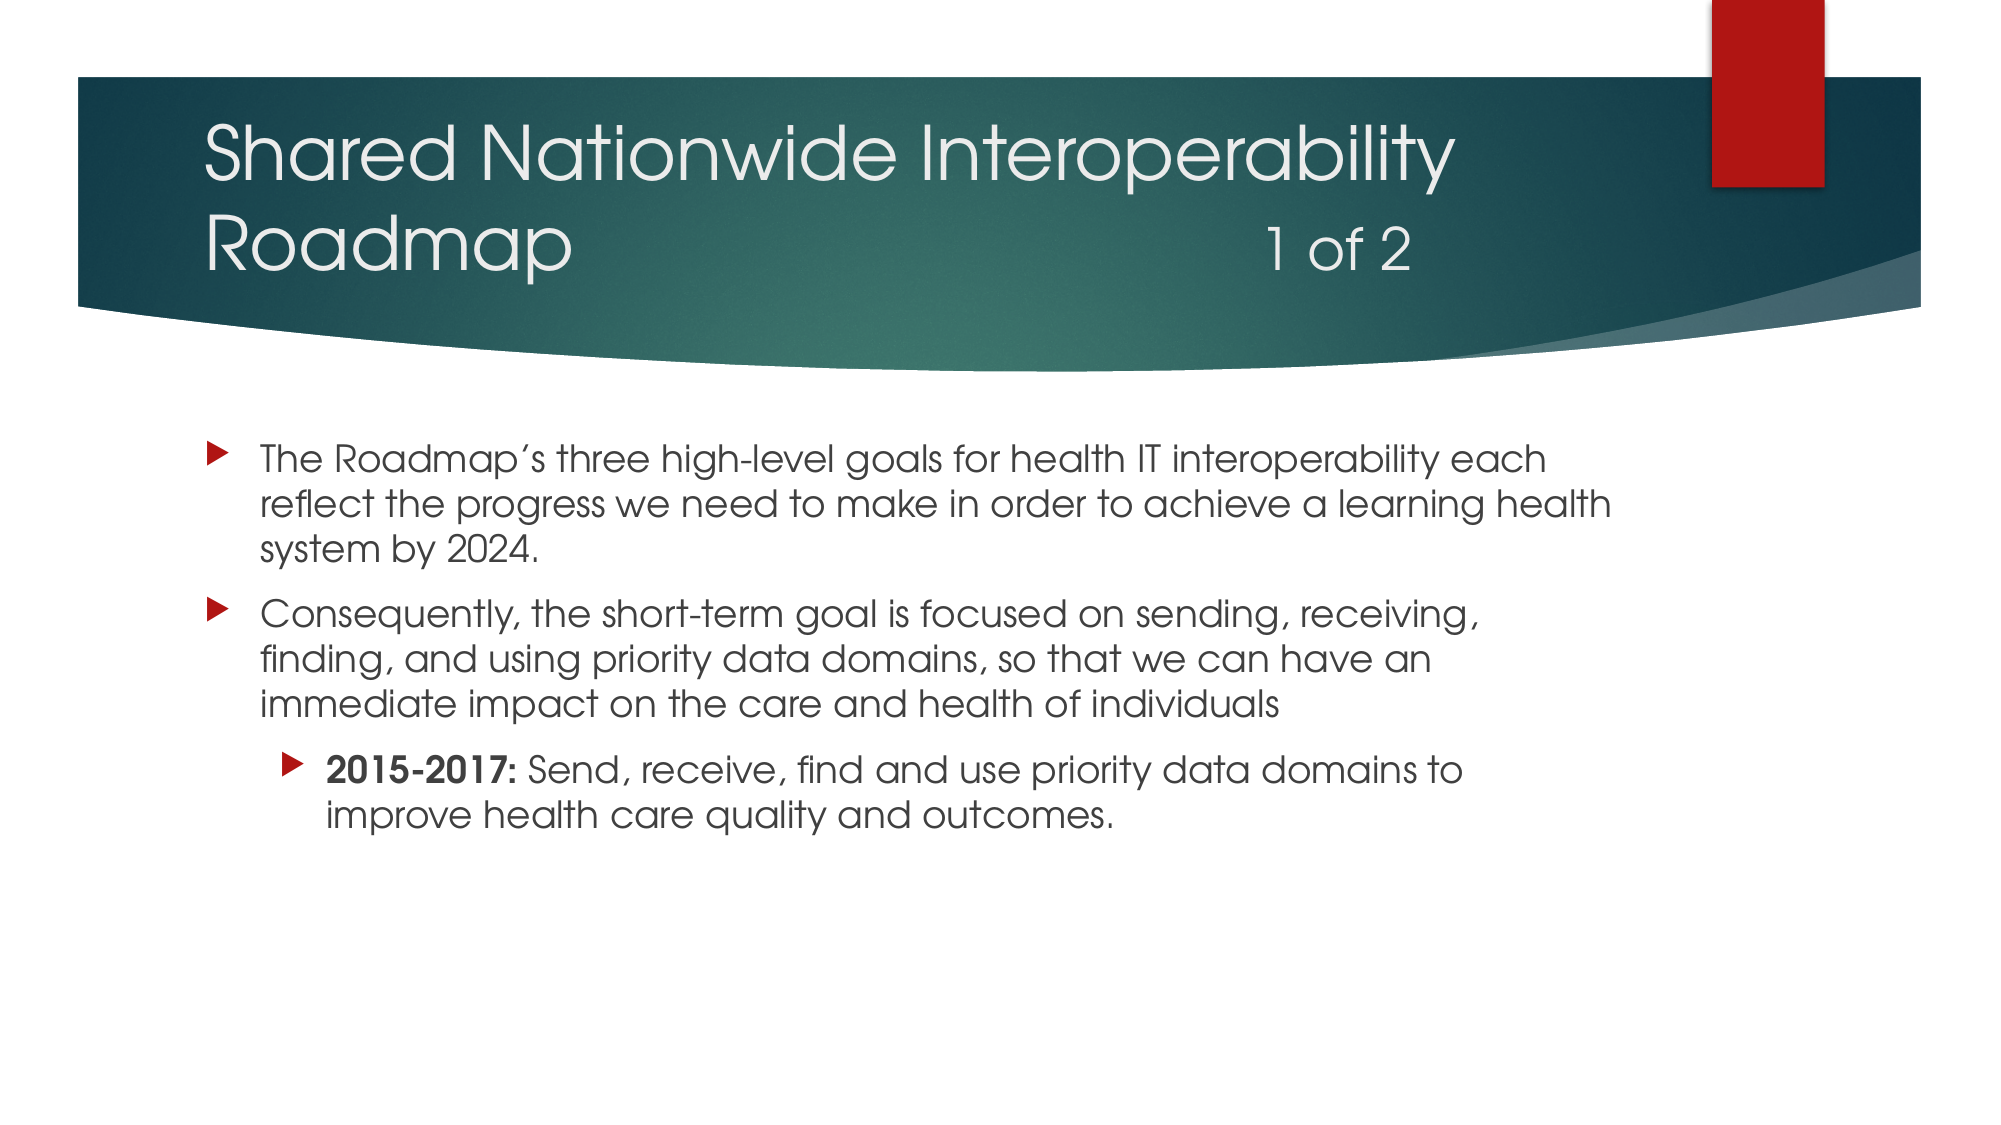

# Shared Nationwide Interoperability Roadmap                                 1 of 2
The Roadmap’s three high-level goals for health IT interoperability each reflect the progress we need to make in order to achieve a learning health system by 2024.
Consequently, the short-term goal is focused on sending, receiving, finding, and using priority data domains, so that we can have an immediate impact on the care and health of individuals
2015-2017: Send, receive, find and use priority data domains to improve health care quality and outcomes.